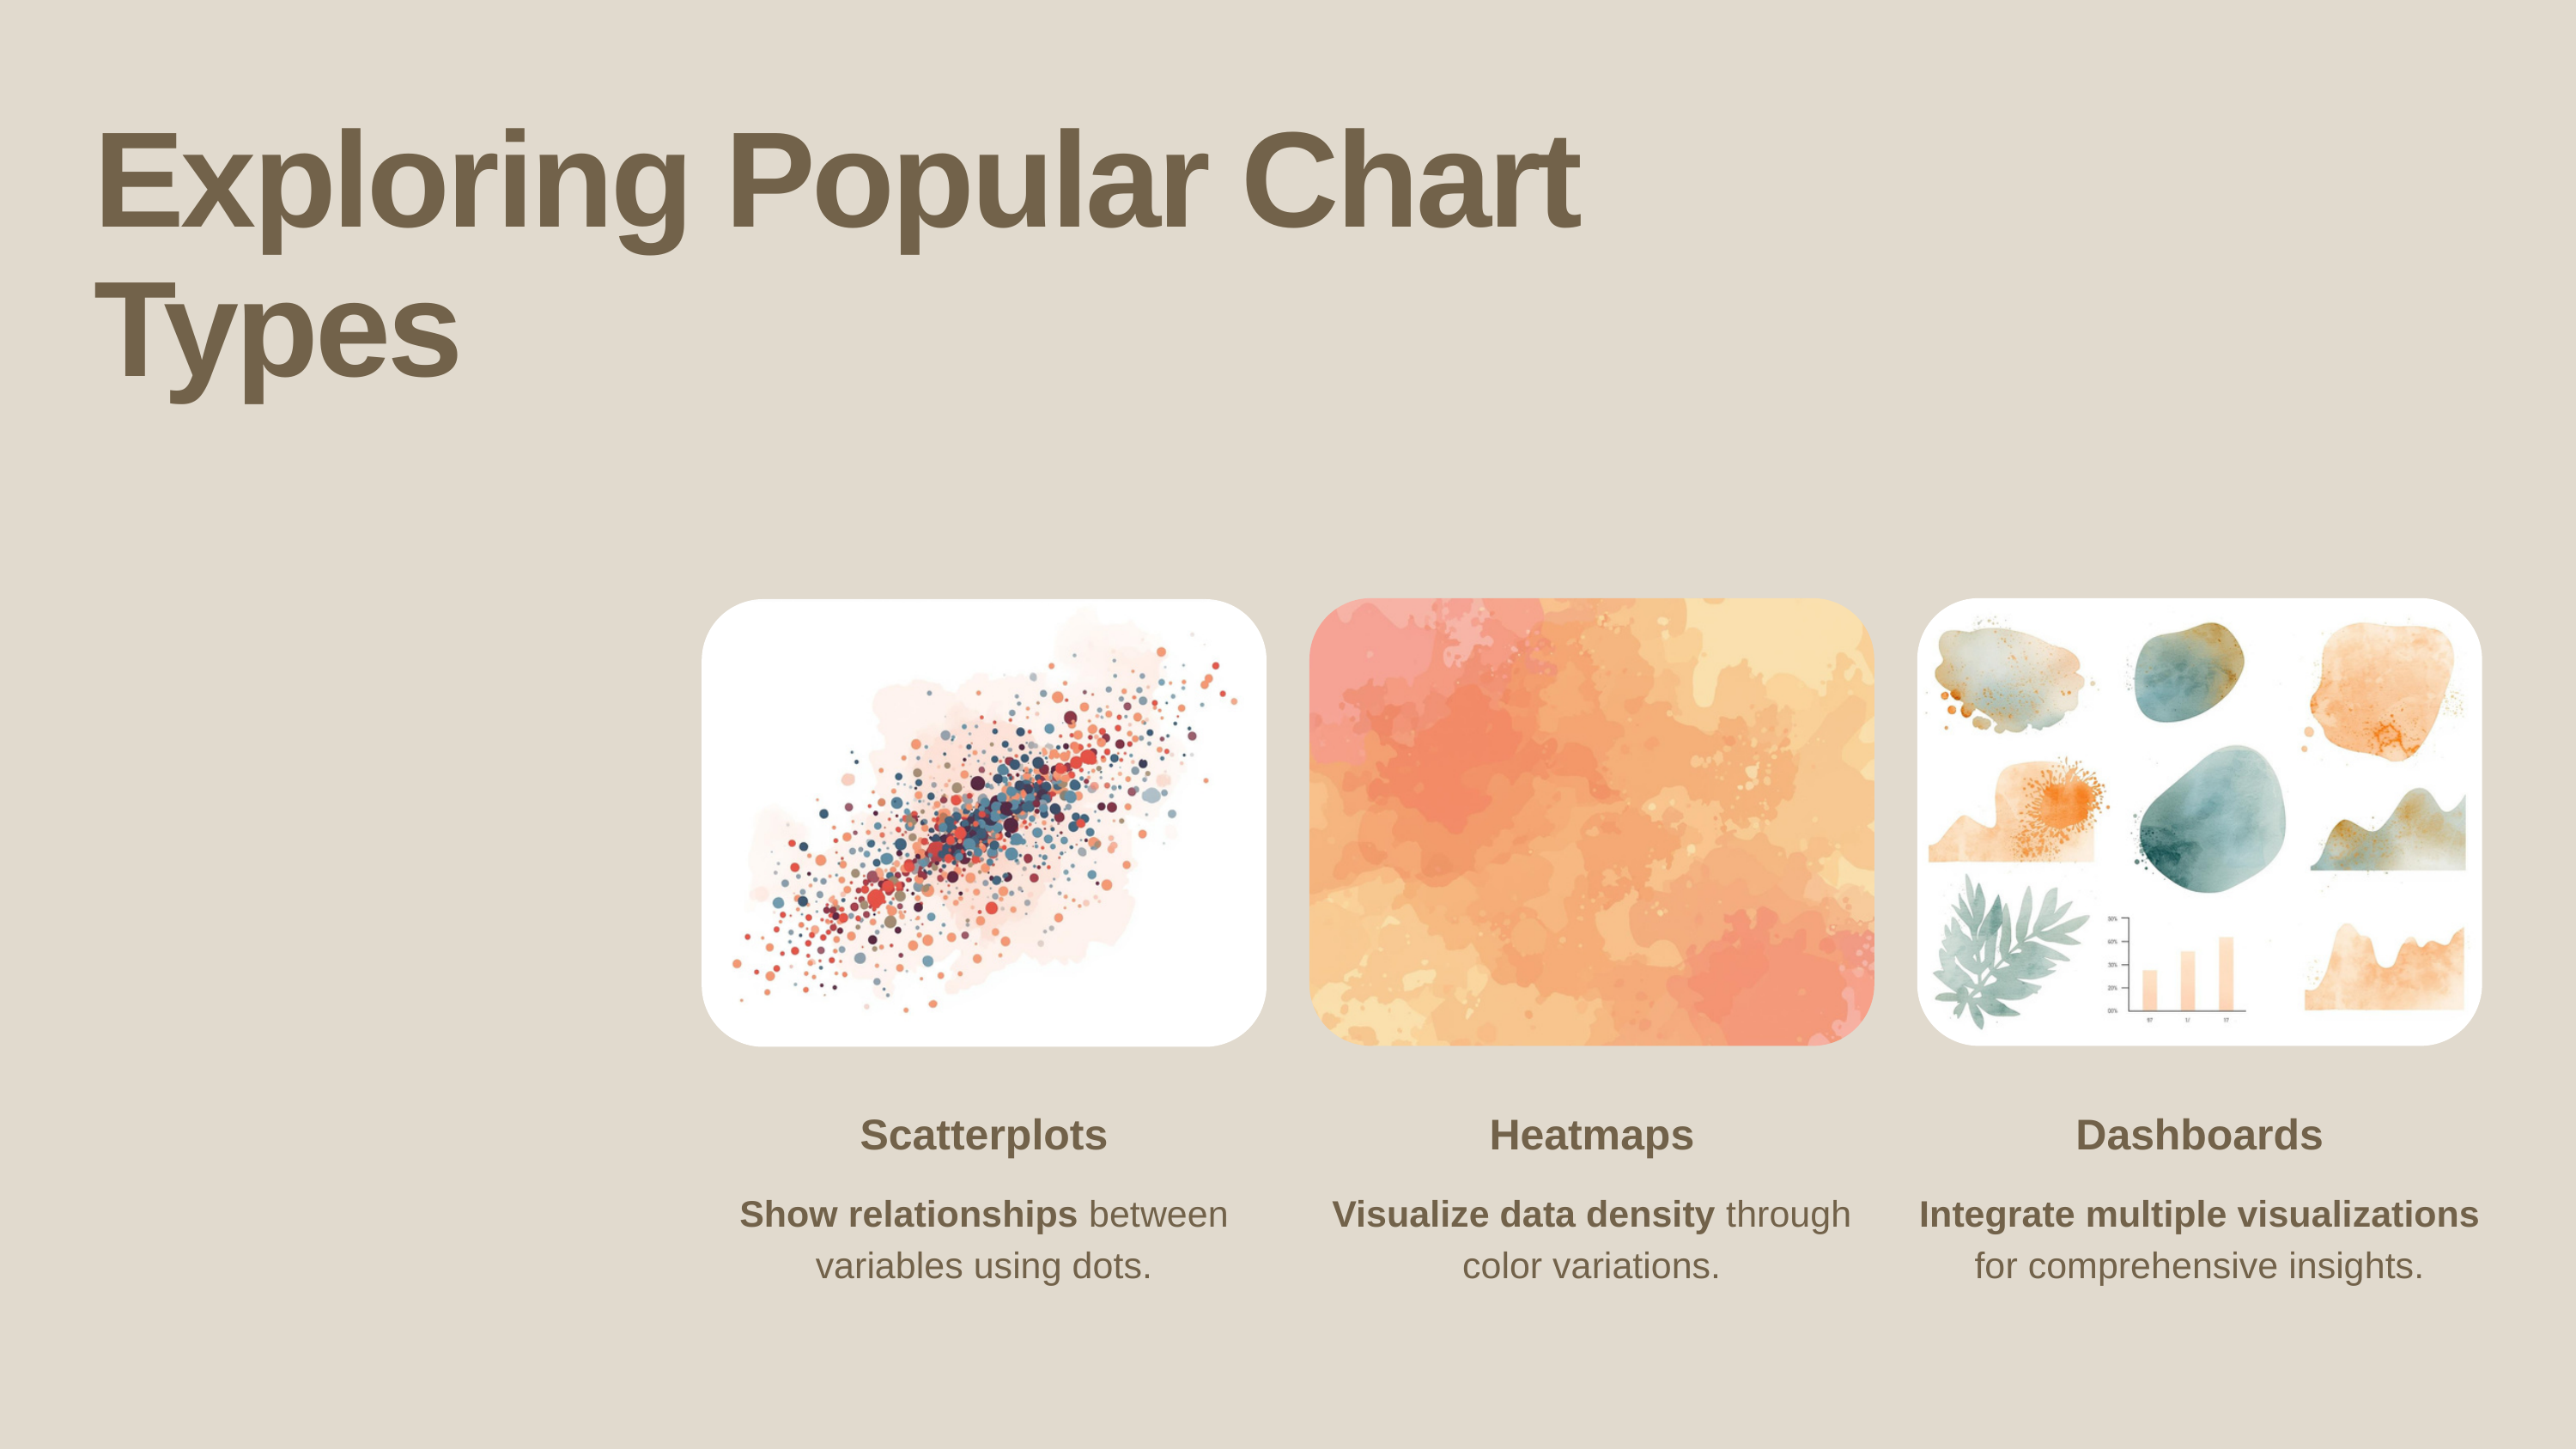

Exploring Popular Chart Types

Scatterplots
Show relationships between variables using dots.
Heatmaps
Visualize data density through color variations.
Dashboards
Integrate multiple visualizations for comprehensive insights.